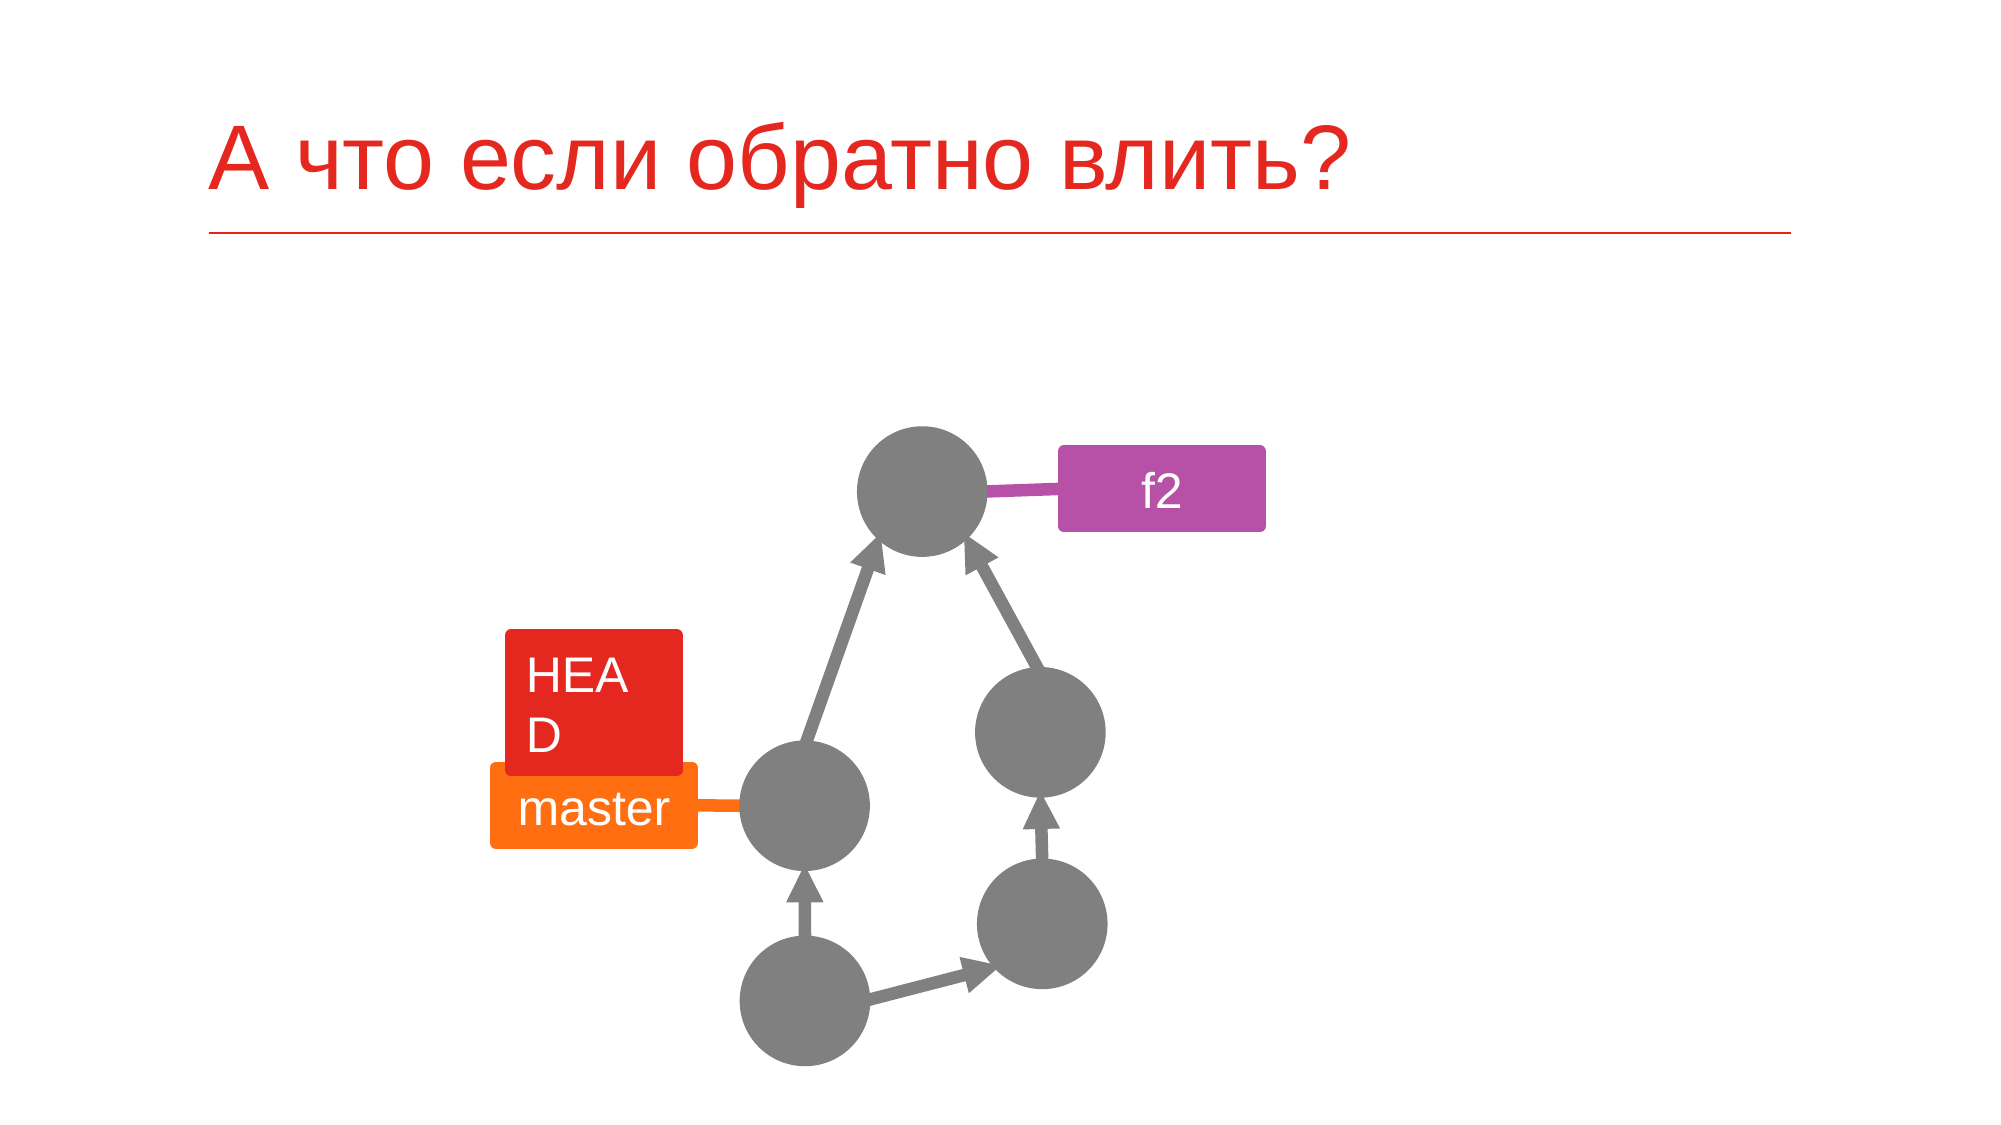

# А что если обратно влить?

f2
HEAD

master